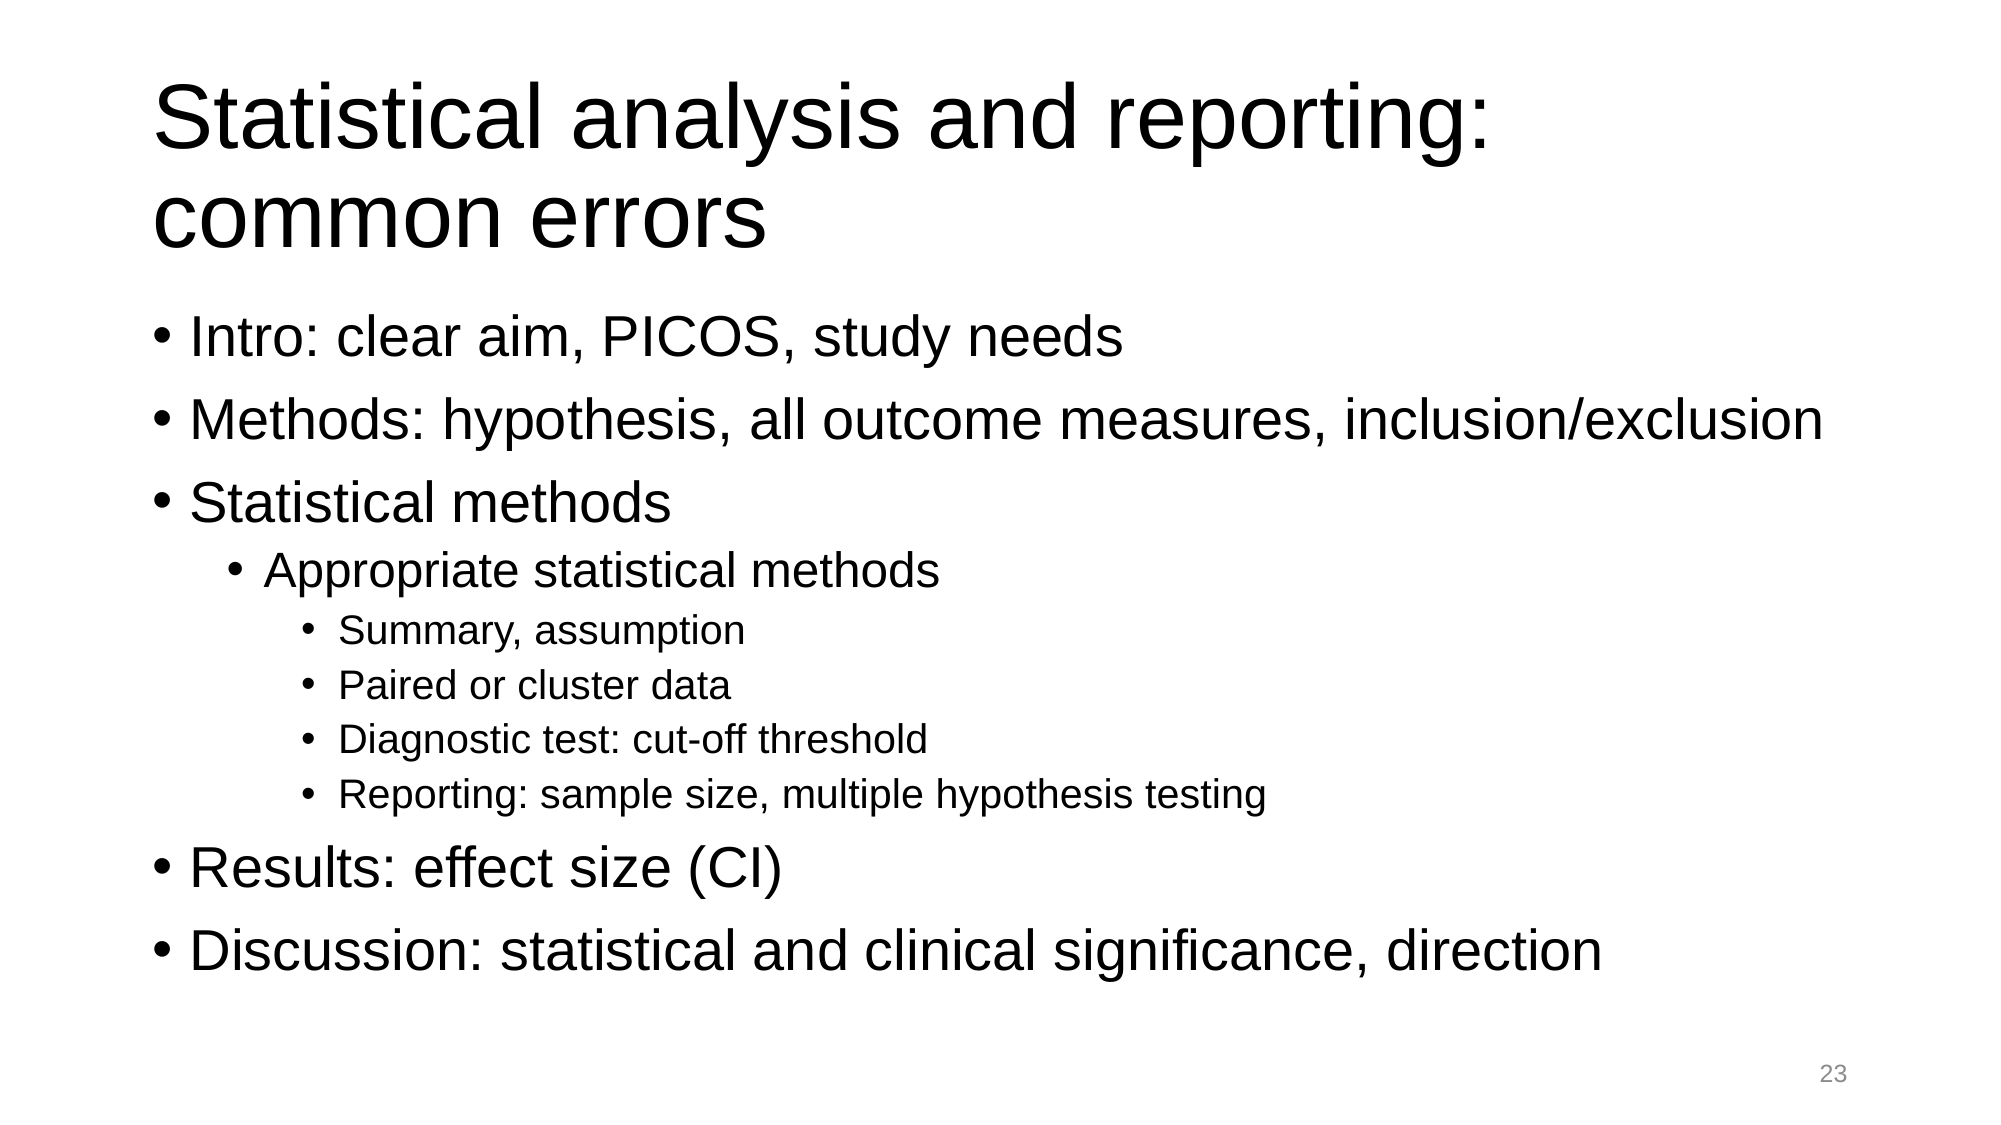

# Statistical analysis and reporting: common errors
Intro: clear aim, PICOS, study needs
Methods: hypothesis, all outcome measures, inclusion/exclusion
Statistical methods
Appropriate statistical methods
Summary, assumption
Paired or cluster data
Diagnostic test: cut-off threshold
Reporting: sample size, multiple hypothesis testing
Results: effect size (CI)
Discussion: statistical and clinical significance, direction

23